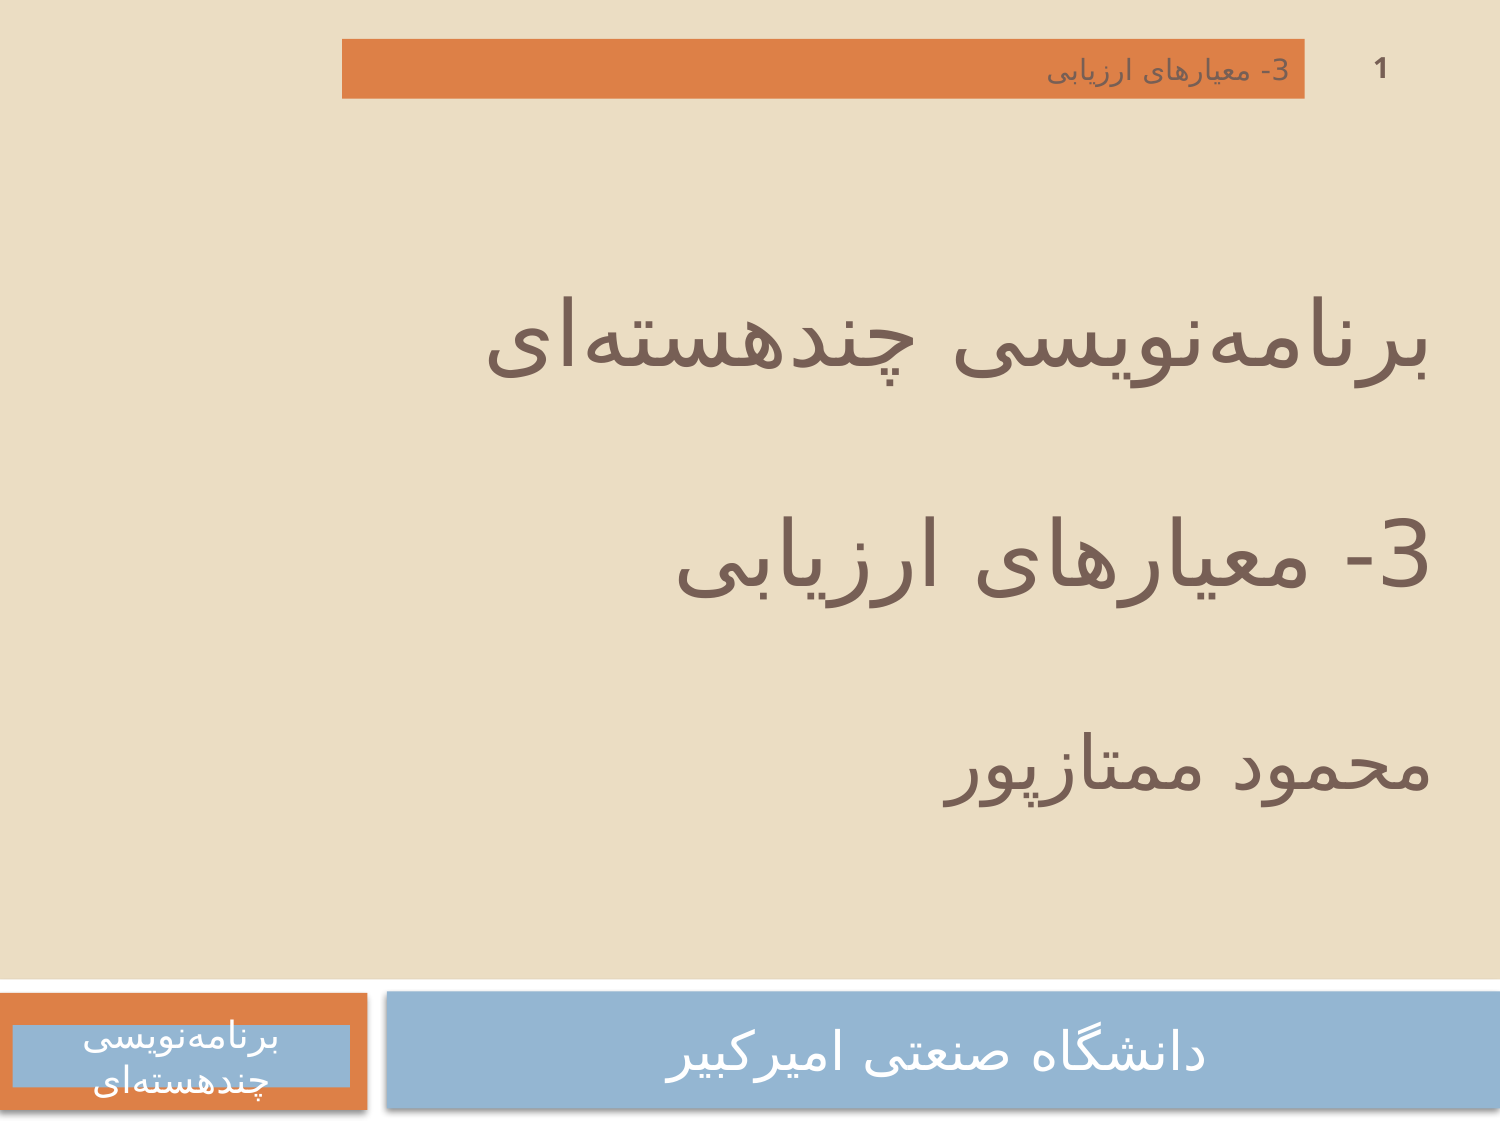

1
3- معیارهای ارزیابی
# برنامه‌نویسی چندهسته‌ای 3- معیارهای ارزیابی محمود ممتازپور
دانشگاه صنعتی امیرکبیر
برنامه‌نویسی چند‌هسته‌ای